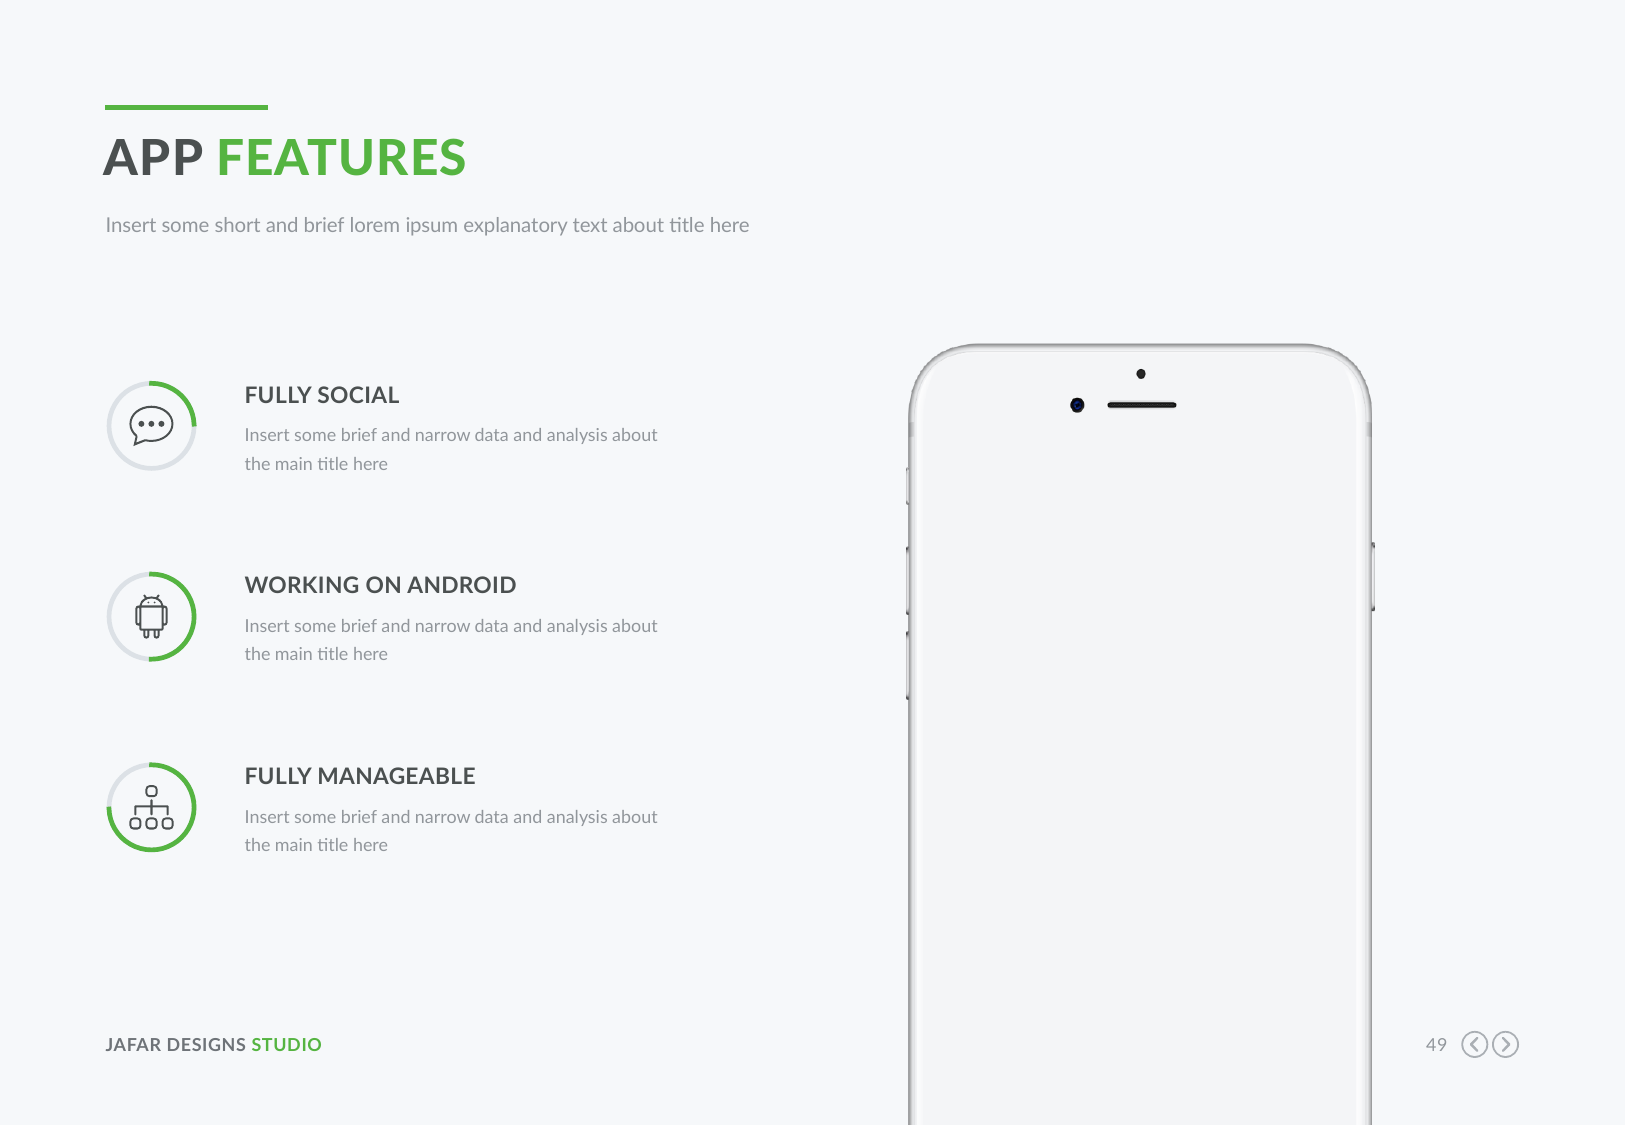

App Features
Insert some short and brief lorem ipsum explanatory text about title here
Fully Social
Insert some brief and narrow data and analysis about the main title here

Working on Android
Insert some brief and narrow data and analysis about the main title here

Fully Manageable
Insert some brief and narrow data and analysis about the main title here